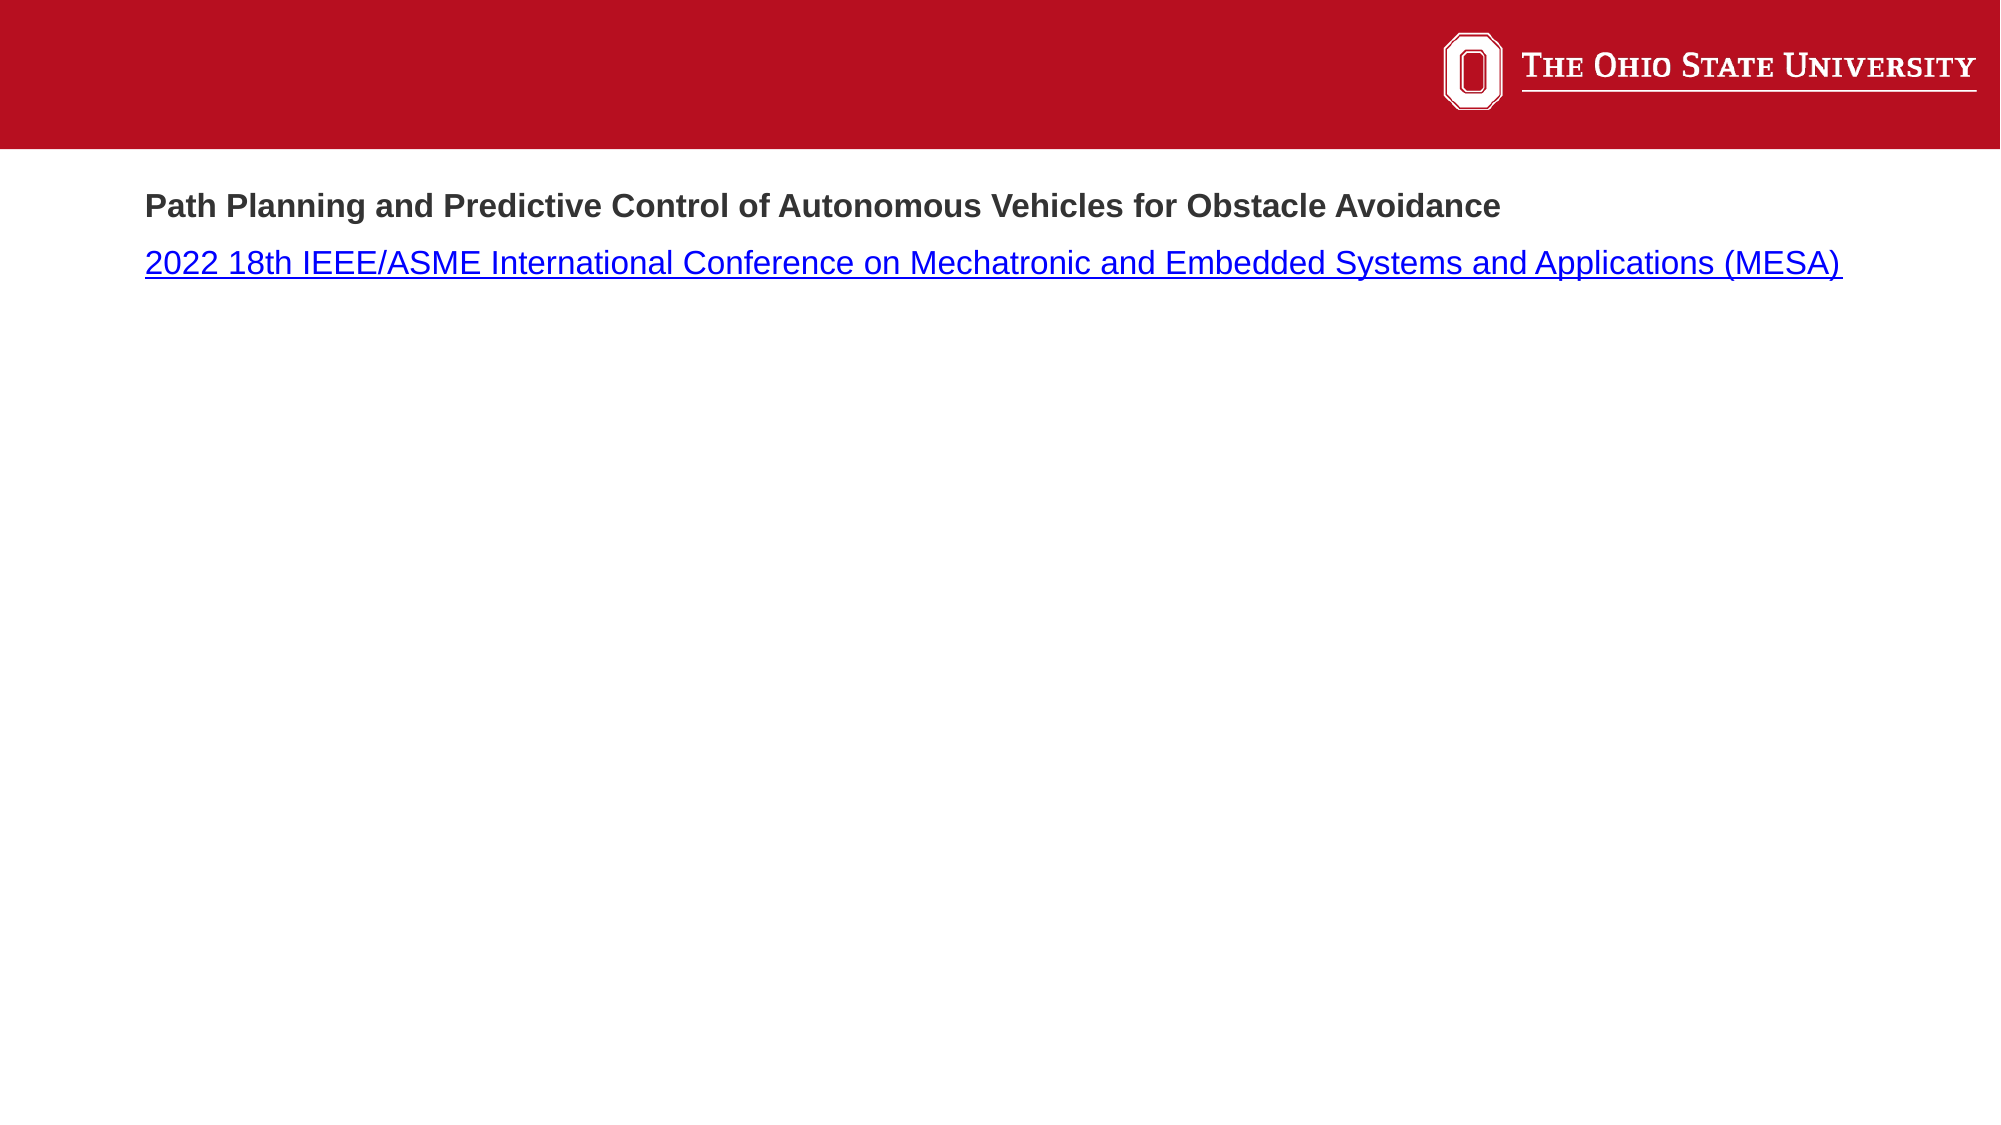

#
Path Planning and Predictive Control of Autonomous Vehicles for Obstacle Avoidance
2022 18th IEEE/ASME International Conference on Mechatronic and Embedded Systems and Applications (MESA)